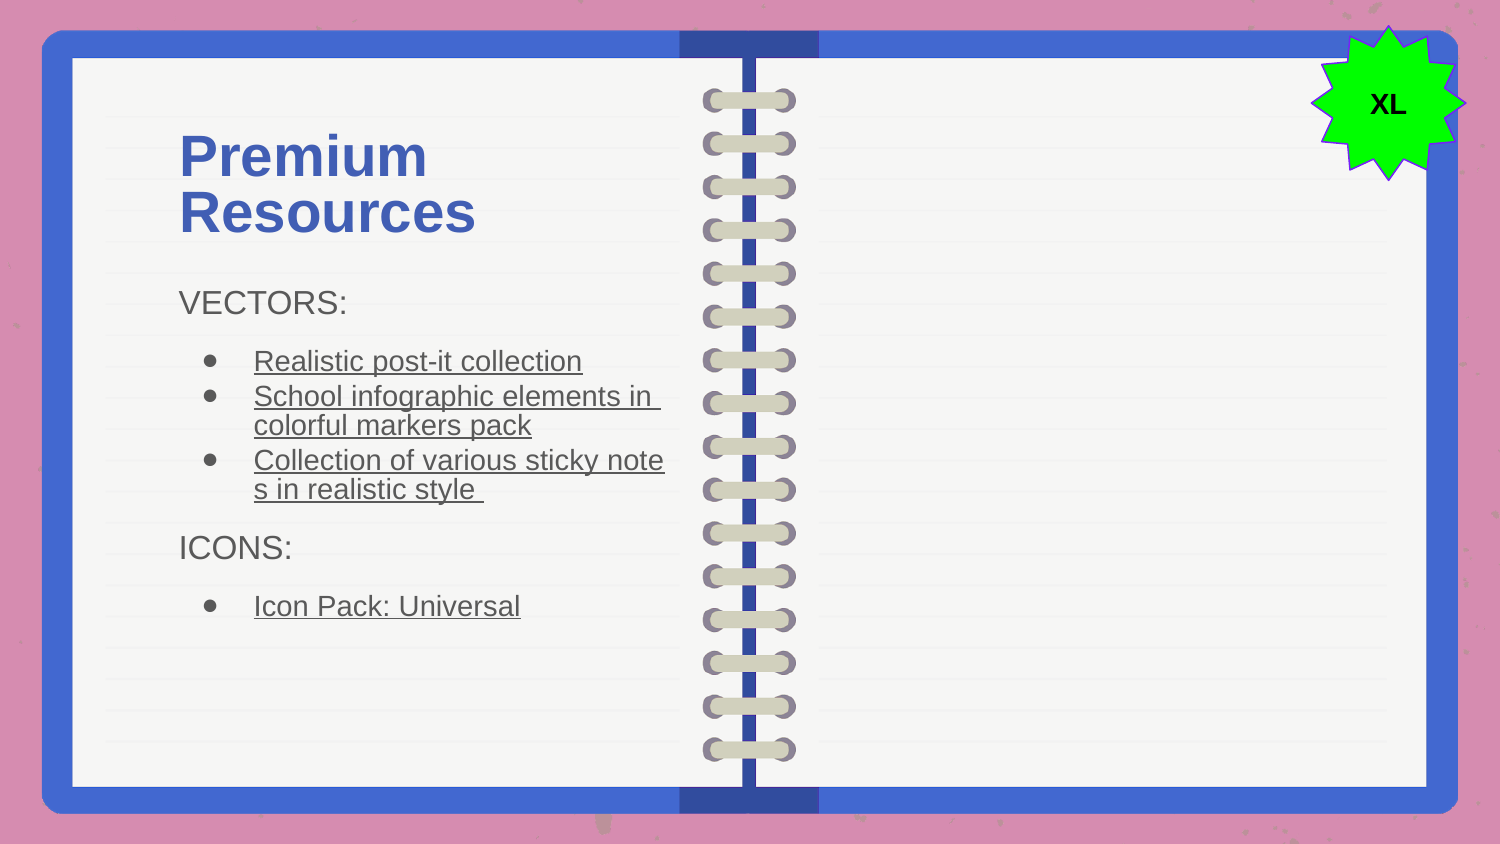

XL
# Premium Resources
VECTORS:
Realistic post-it collection
School infographic elements in colorful markers pack
Collection of various sticky notes in realistic style
ICONS:
Icon Pack: Universal